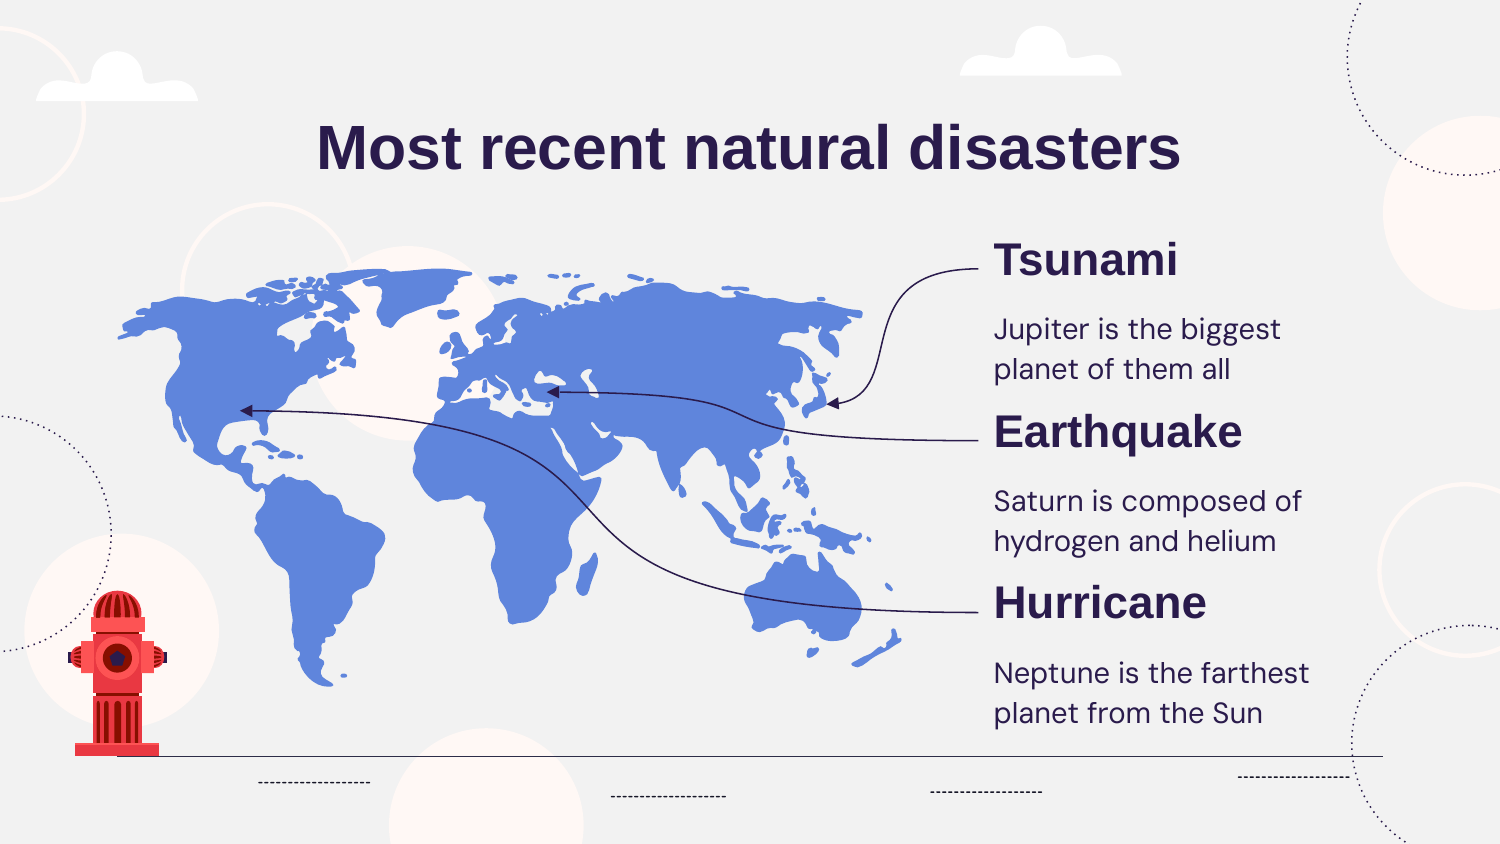

# Most recent natural disasters
Tsunami

Jupiter is the biggest planet of them all
Earthquake
Saturn is composed of hydrogen and helium
Hurricane

Neptune is the farthest planet from the Sun